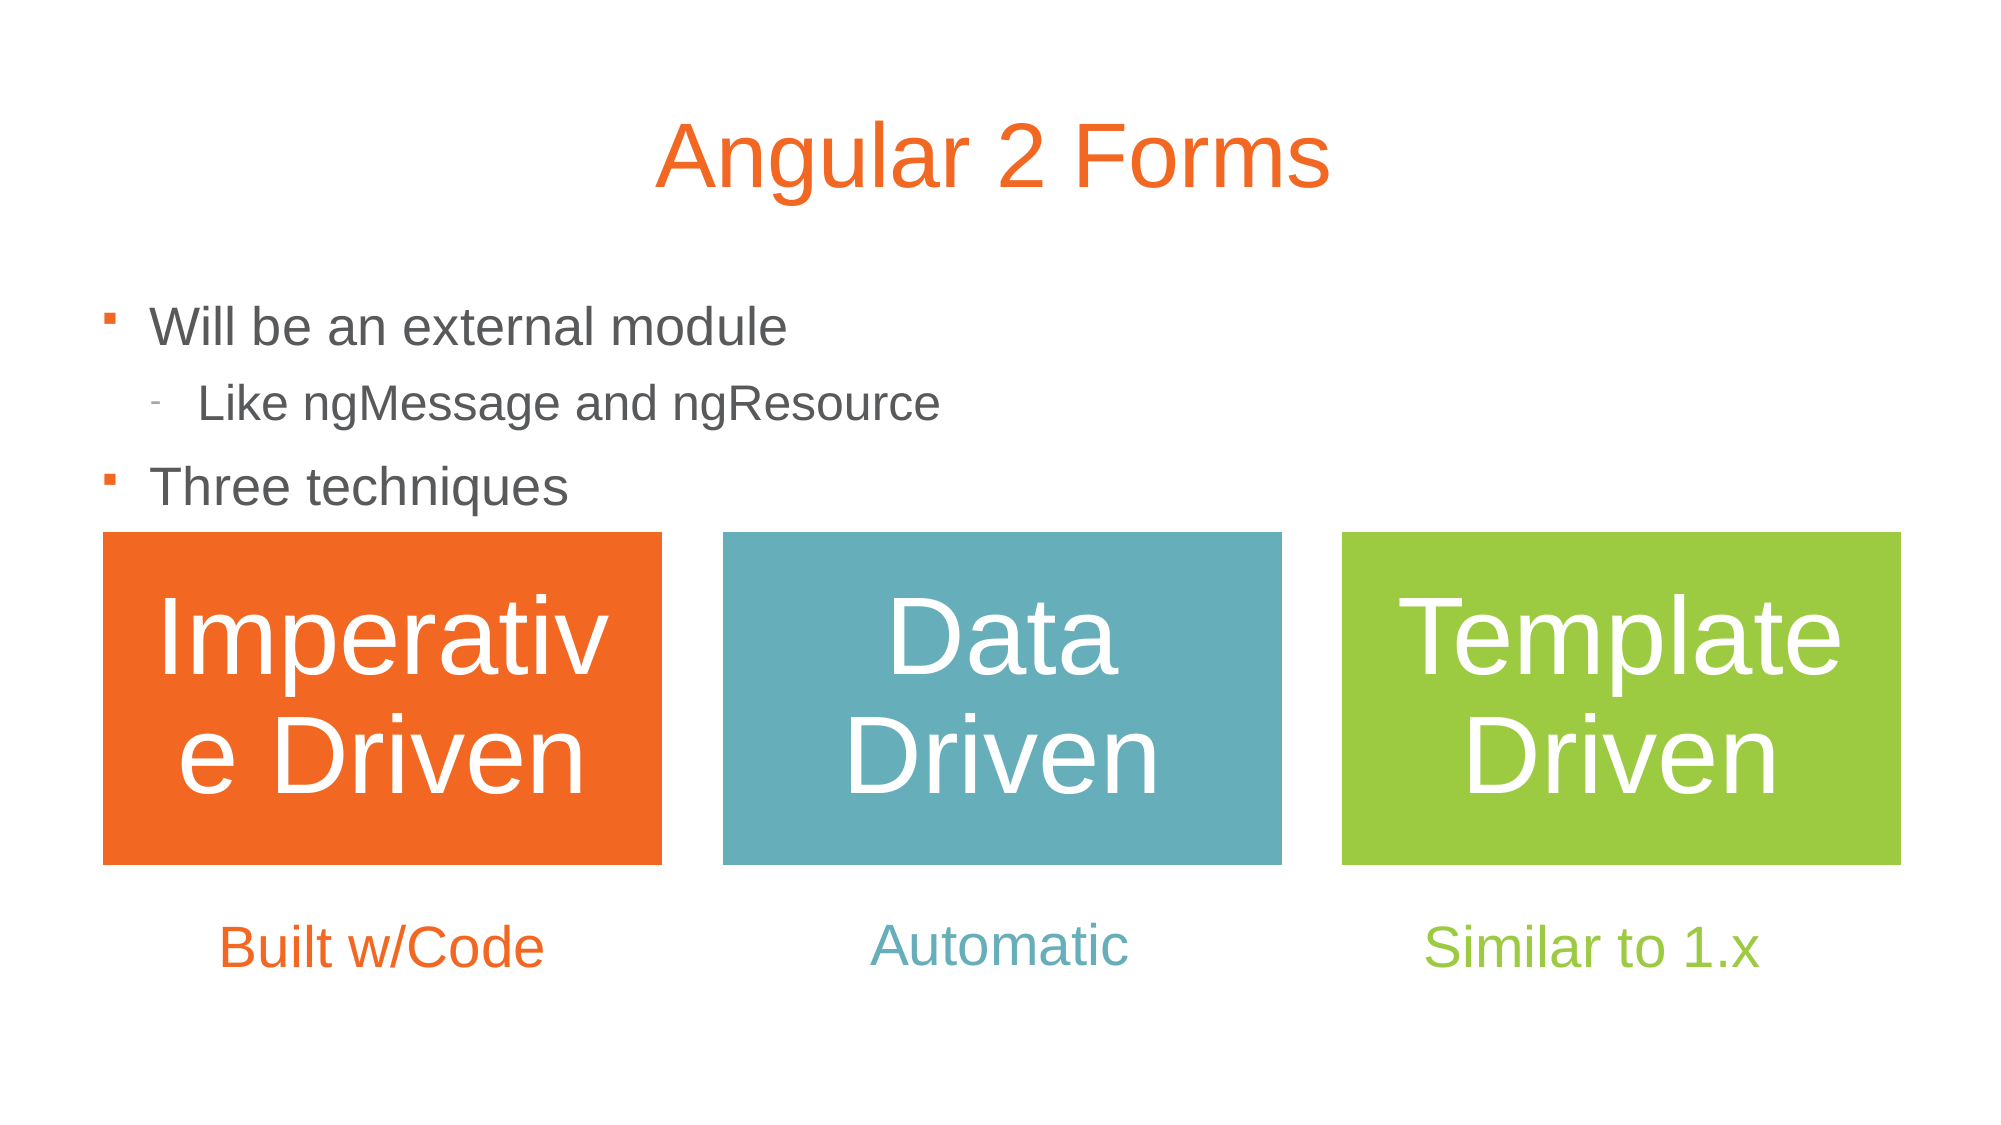

# Angular 2 Forms
Will be an external module
Like ngMessage and ngResource
Three techniques

Imperative Driven
Data Driven
Template Driven
Automatic
Built w/Code
Similar to 1.x